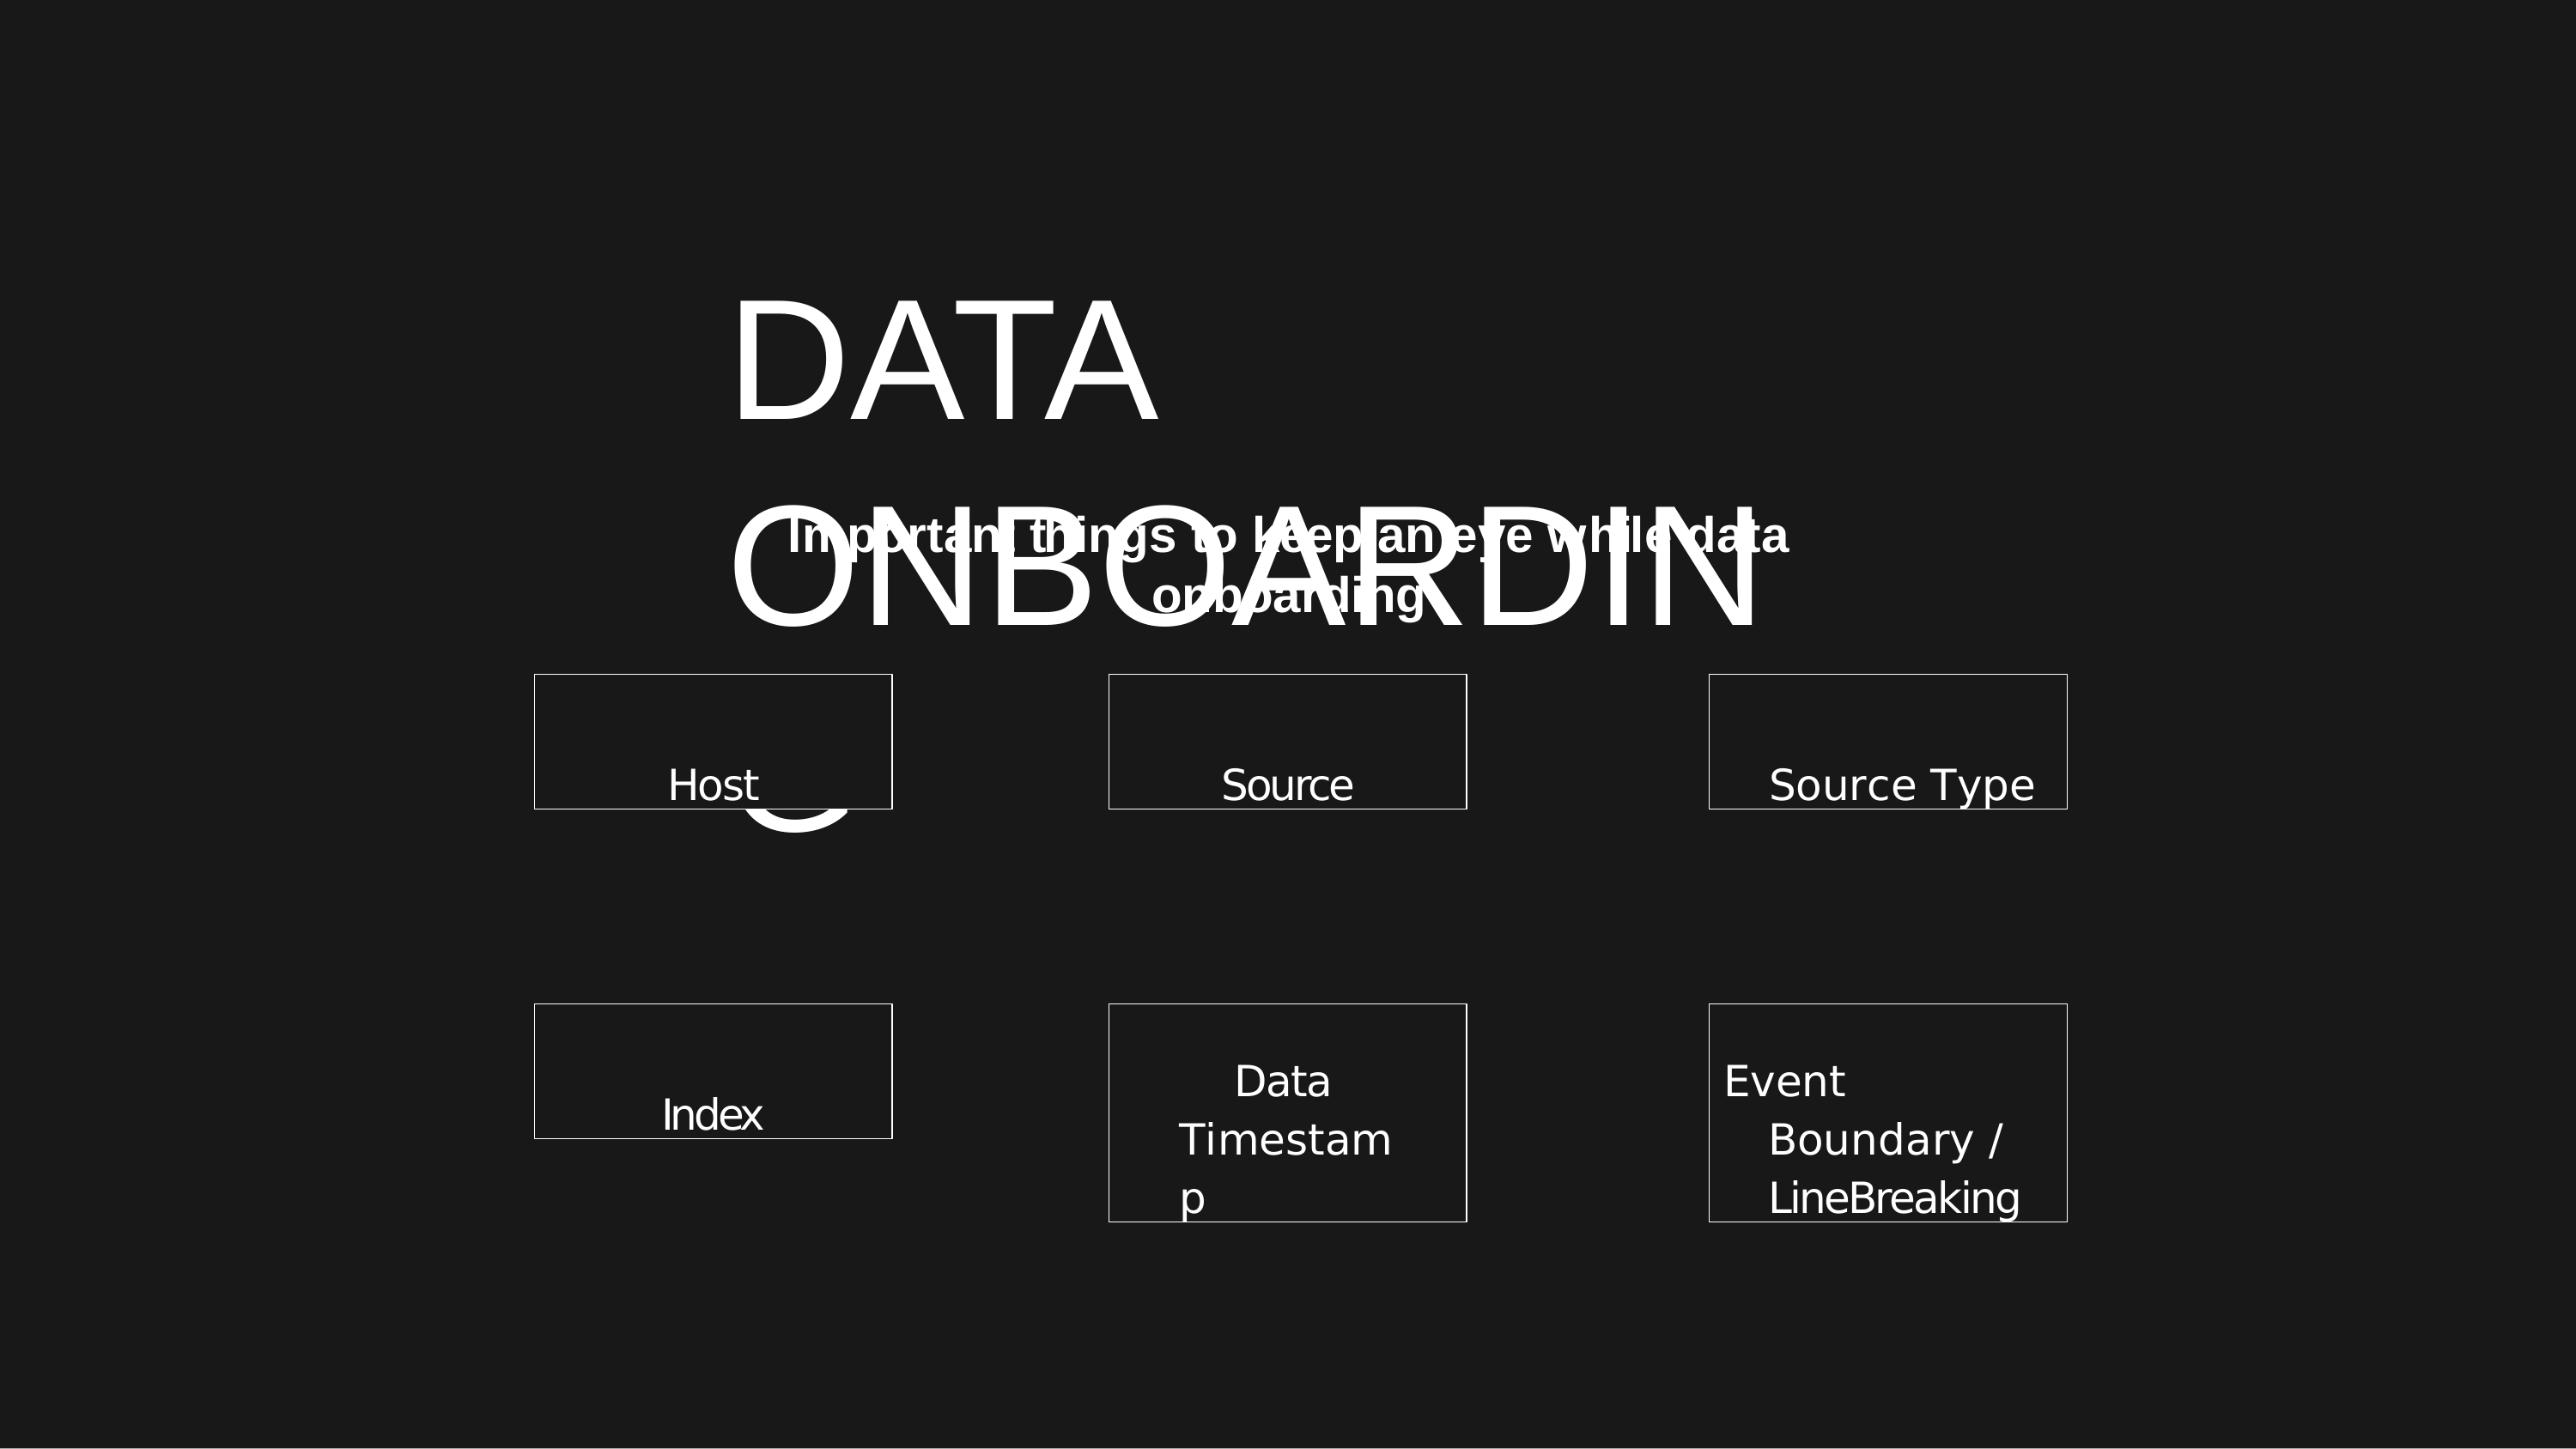

# DATA ONBOARDING
Important things to keep an eye while data onboarding

Host

Source

Source Type

Index
Data  Timestamp
Event Boundary /  LineBreaking